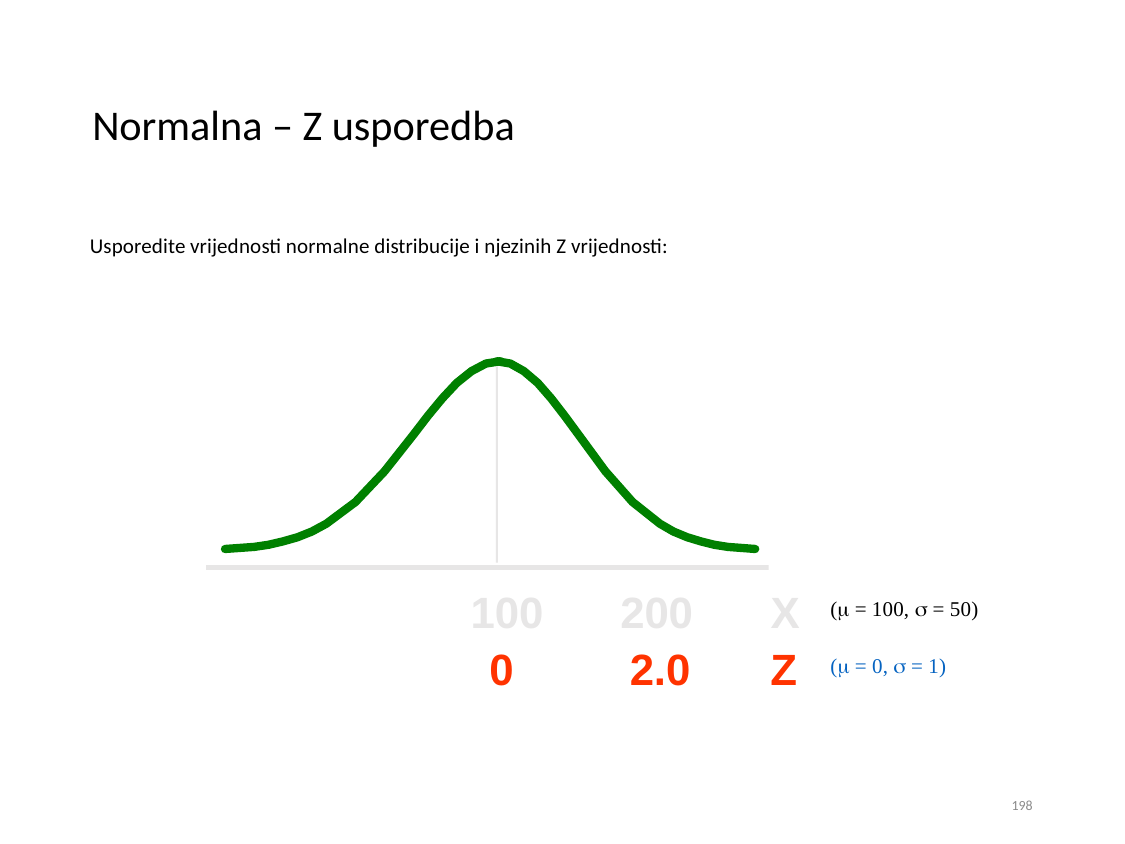

# Normalna – Z usporedba

Usporedite vrijednosti normalne distribucije i njezinih Z vrijednosti:

100
200
X
(μ = 100, σ = 50)
0
2.0
Z
(μ = 0, σ = 1)
198